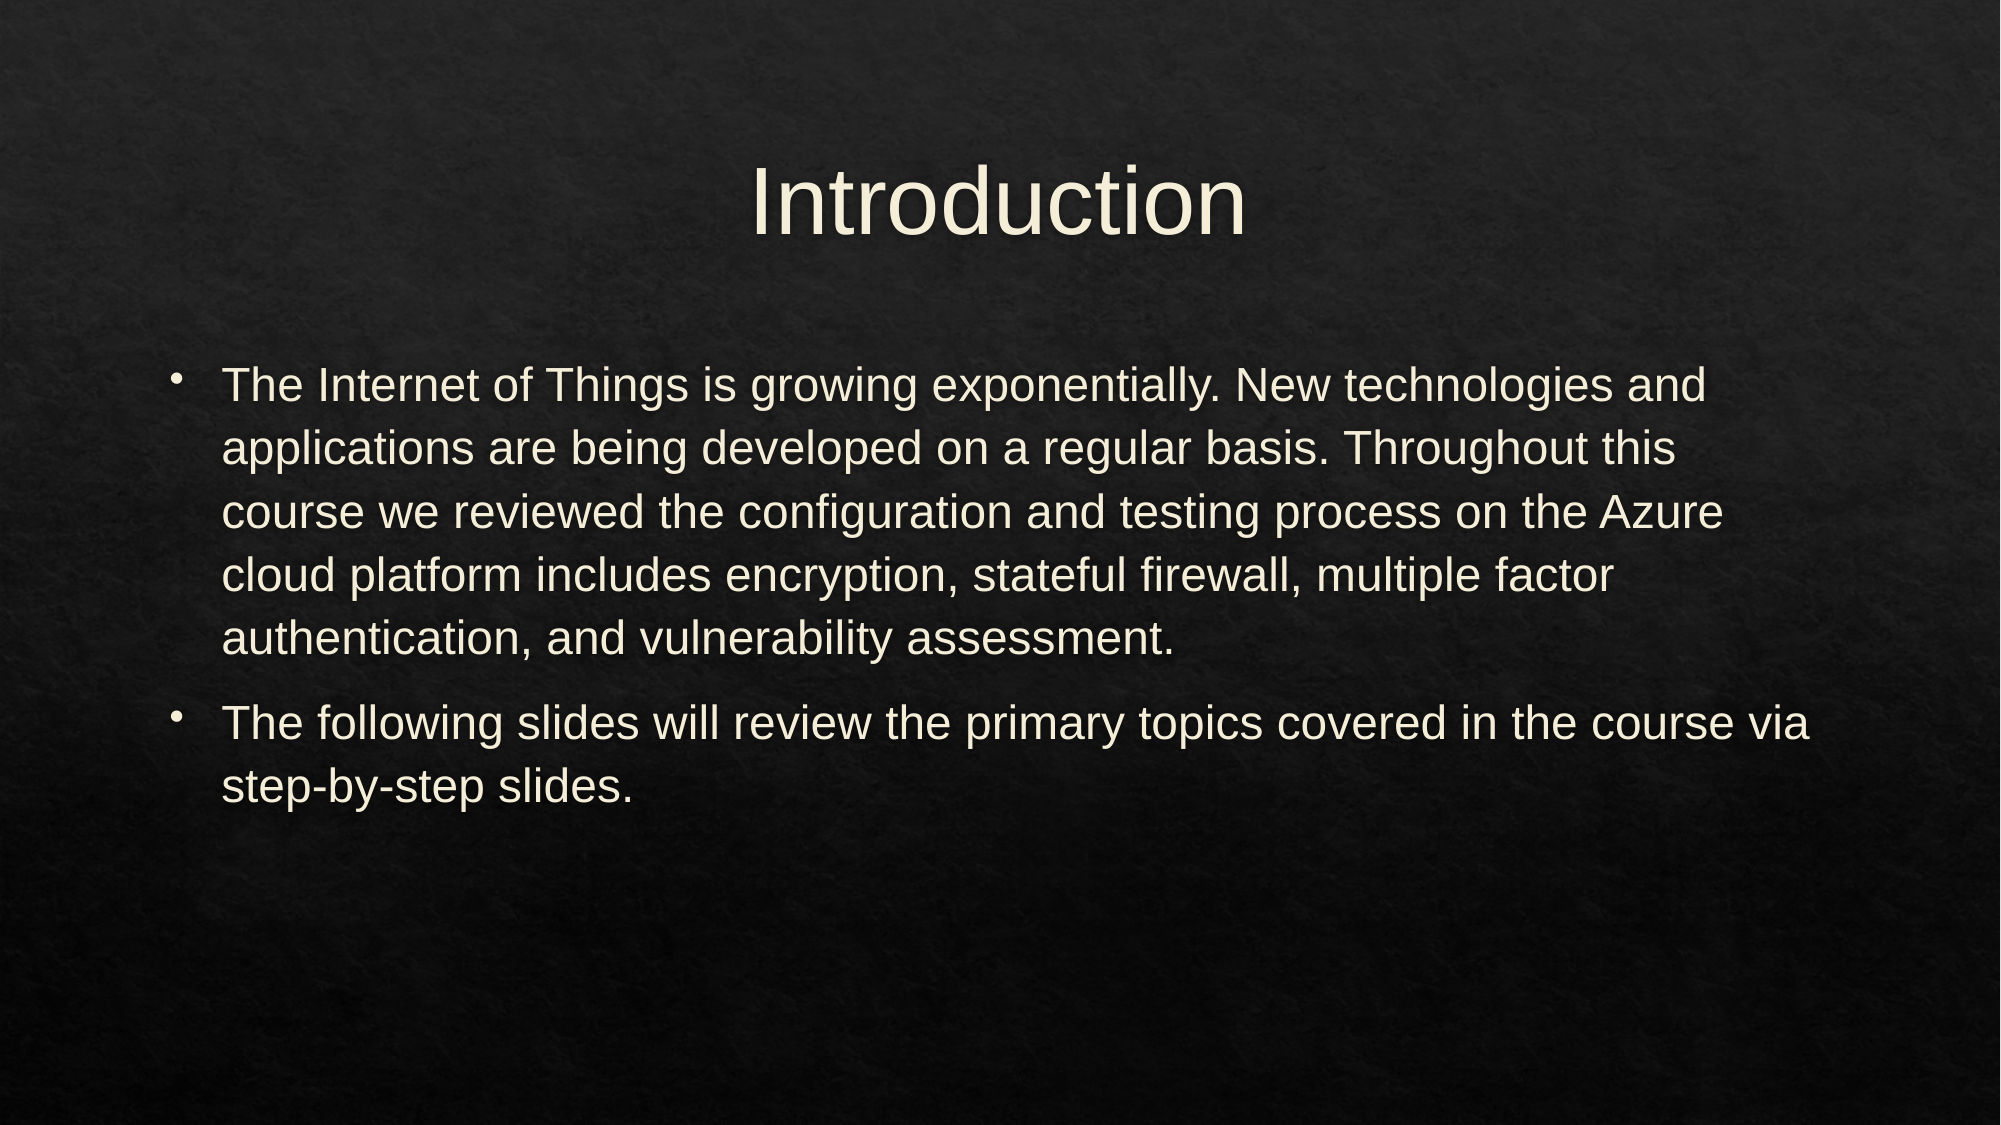

# Introduction
The Internet of Things is growing exponentially. New technologies and applications are being developed on a regular basis. Throughout this course we reviewed the configuration and testing process on the Azure cloud platform includes encryption, stateful firewall, multiple factor authentication, and vulnerability assessment.
The following slides will review the primary topics covered in the course via step-by-step slides.